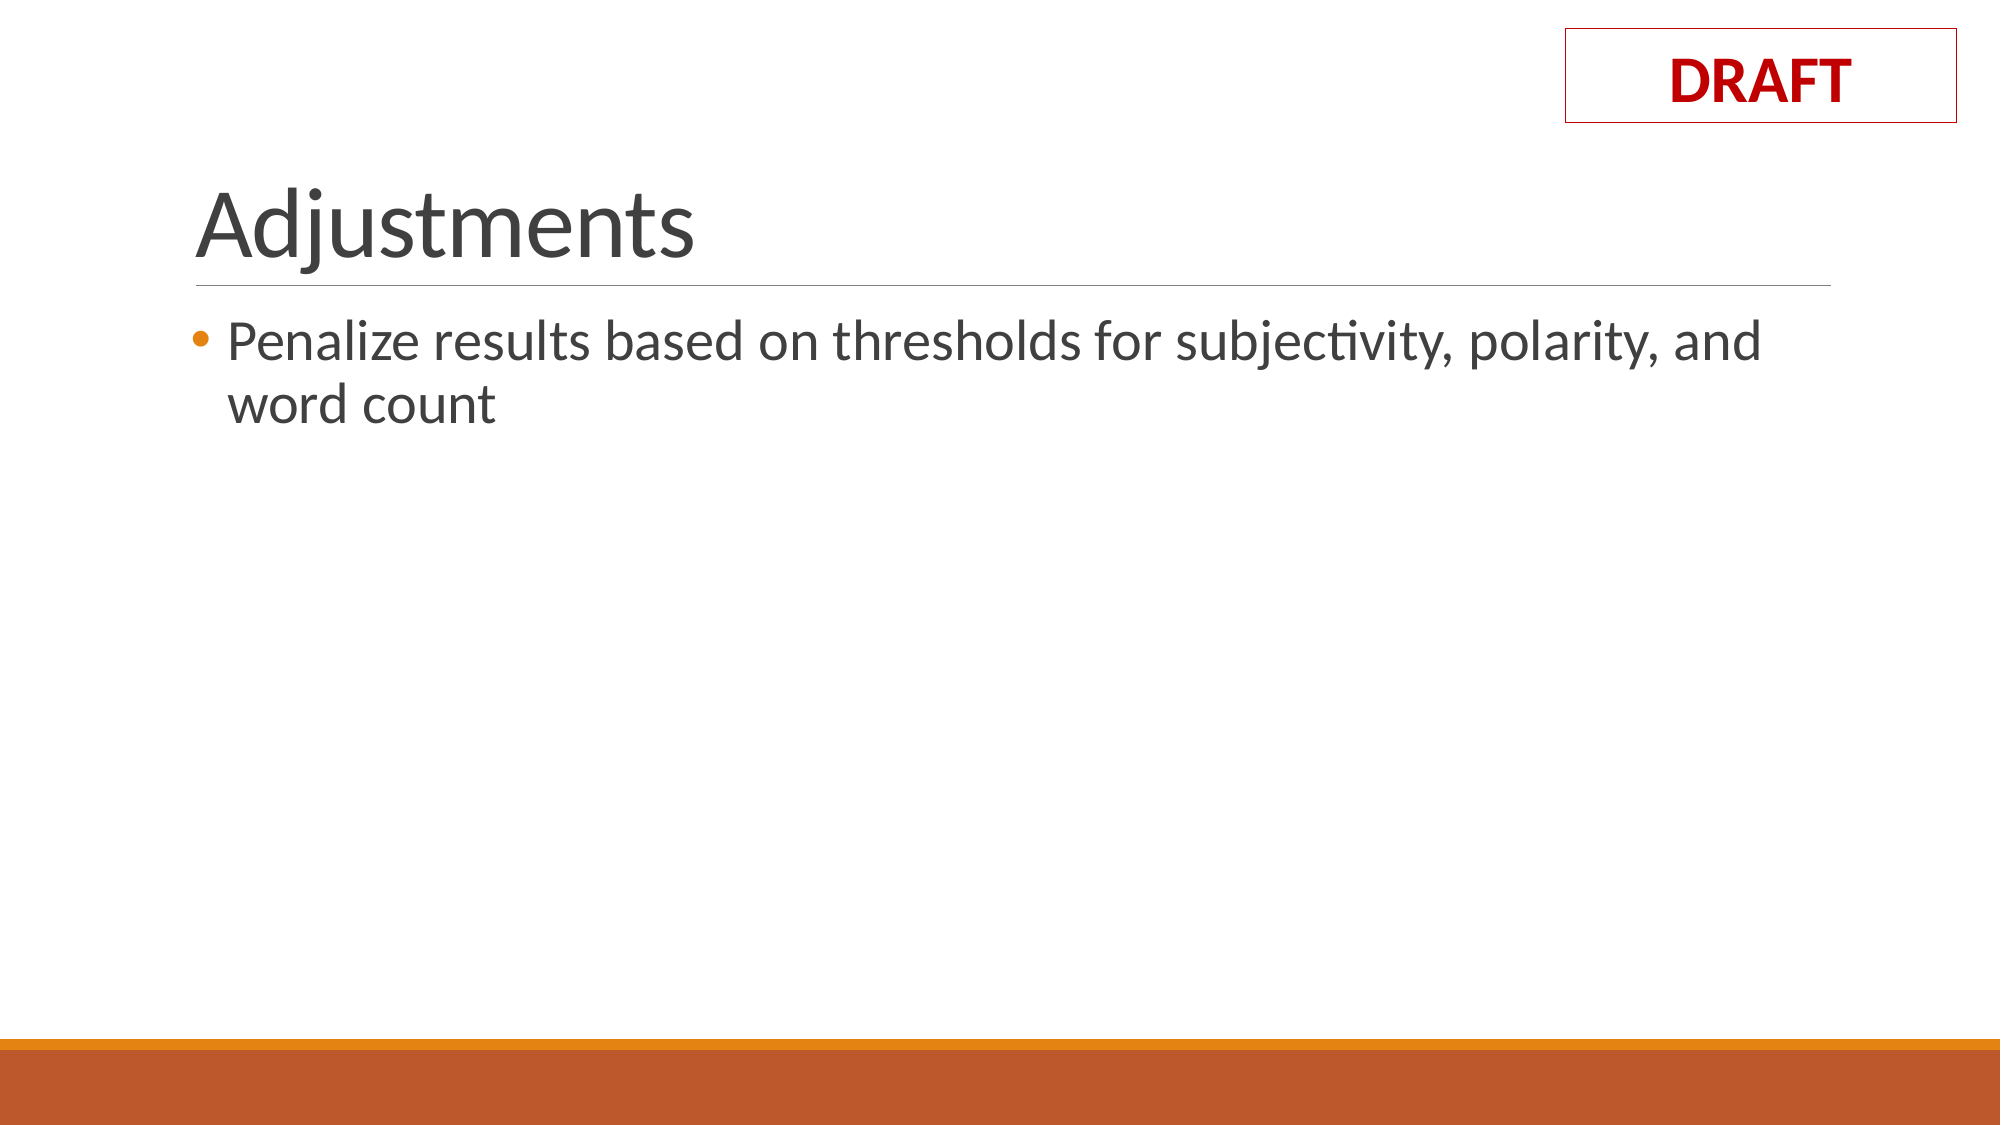

DRAFT
# Adjustments
Penalize results based on thresholds for subjectivity, polarity, and word count